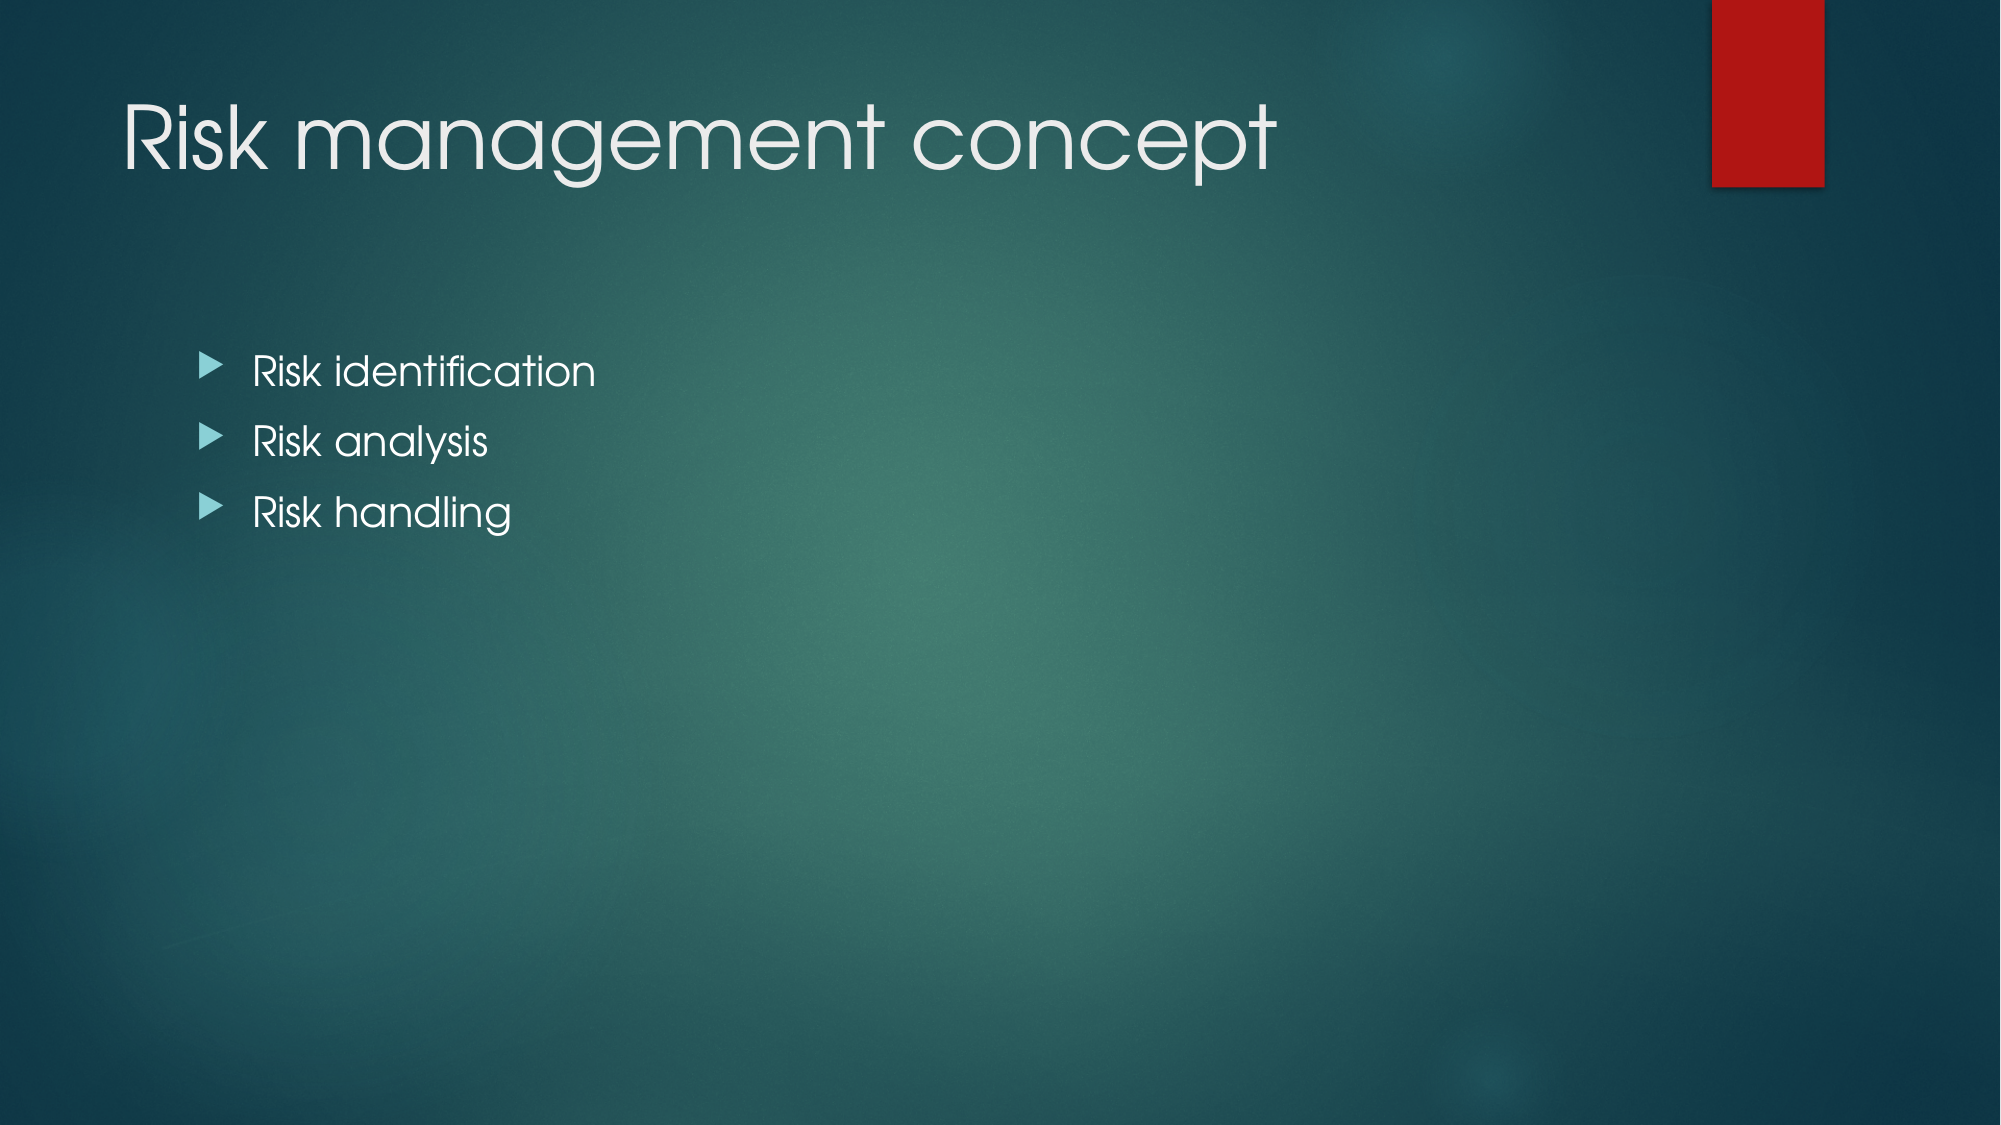

# Risk management concept
Risk identification
Risk analysis
Risk handling